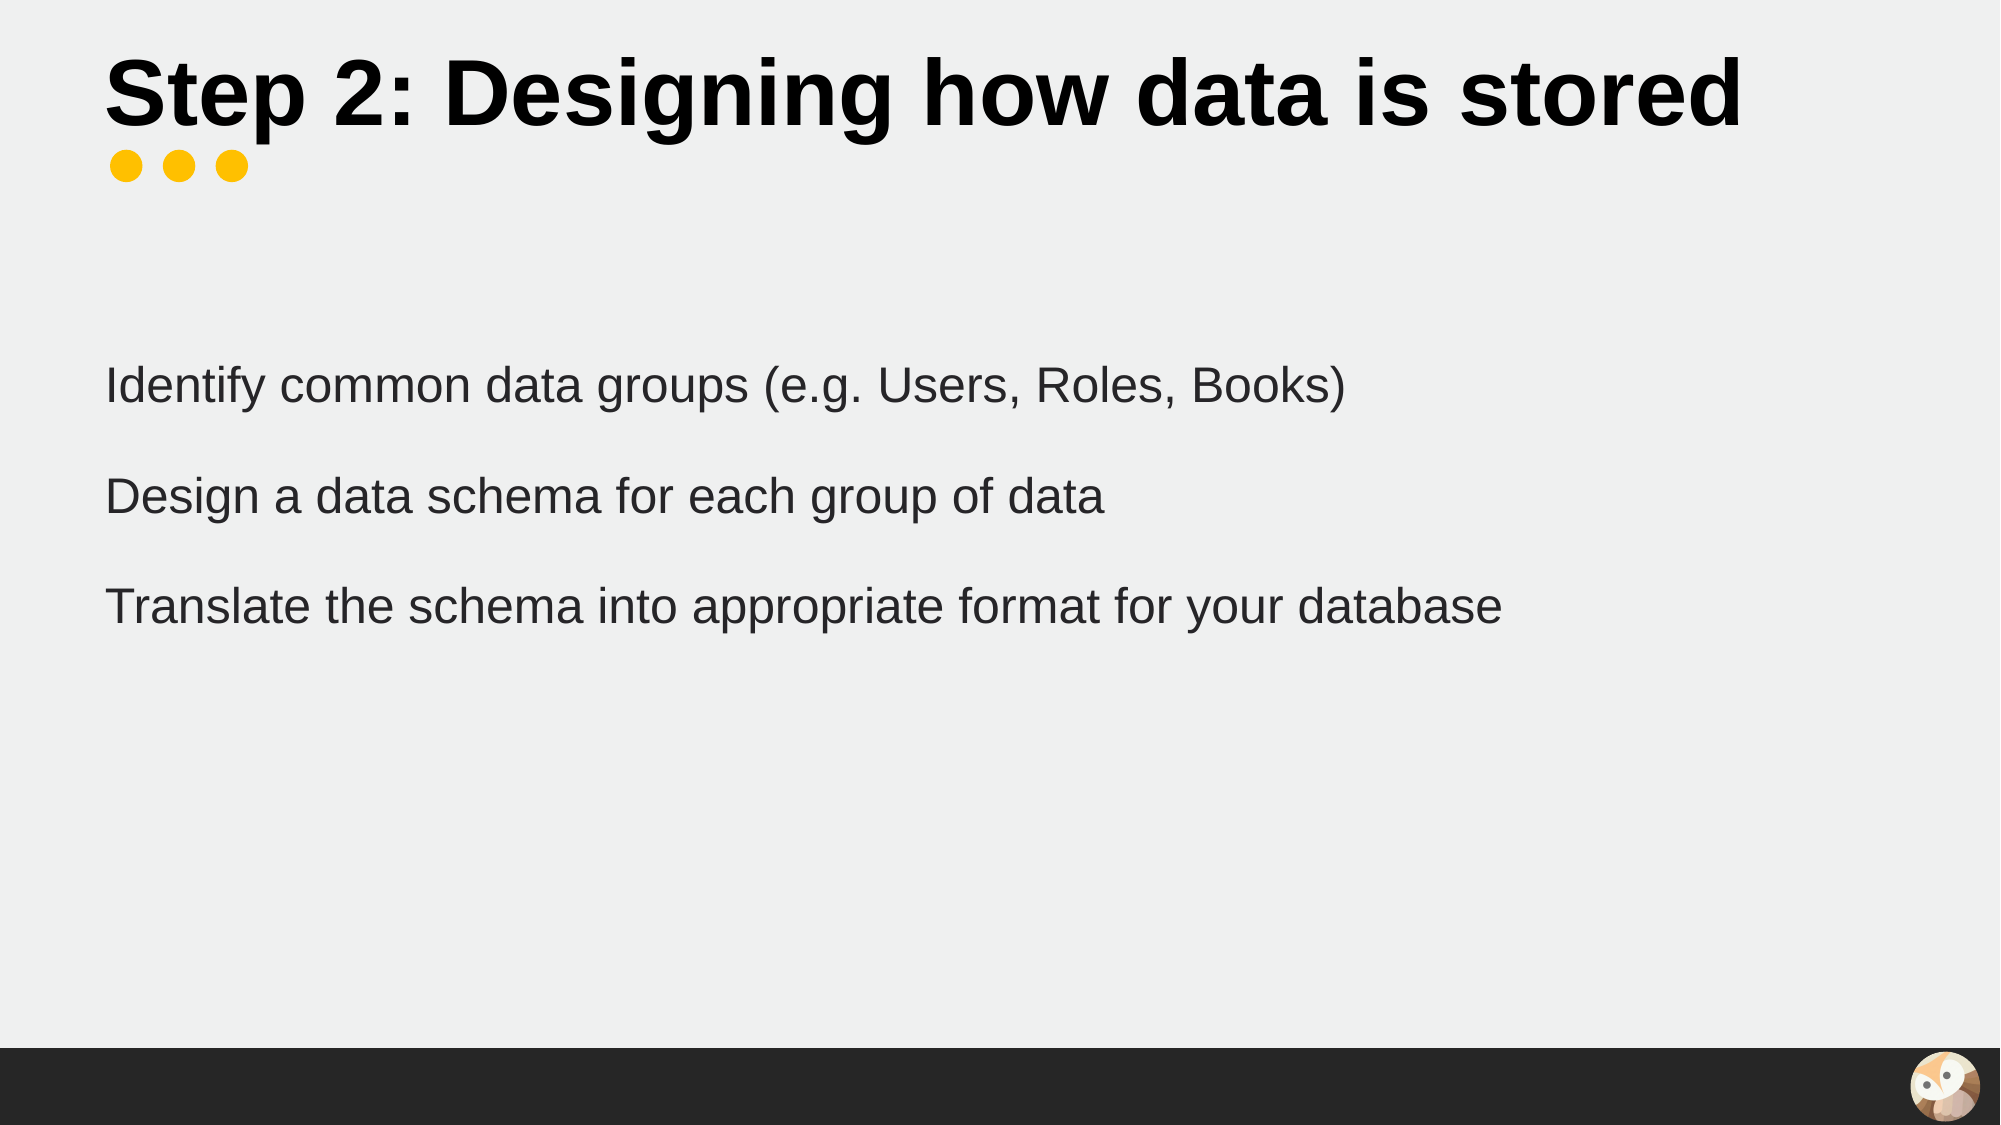

# Step 2: Designing how data is stored
Identify common data groups (e.g. Users, Roles, Books)
Design a data schema for each group of data
Translate the schema into appropriate format for your database